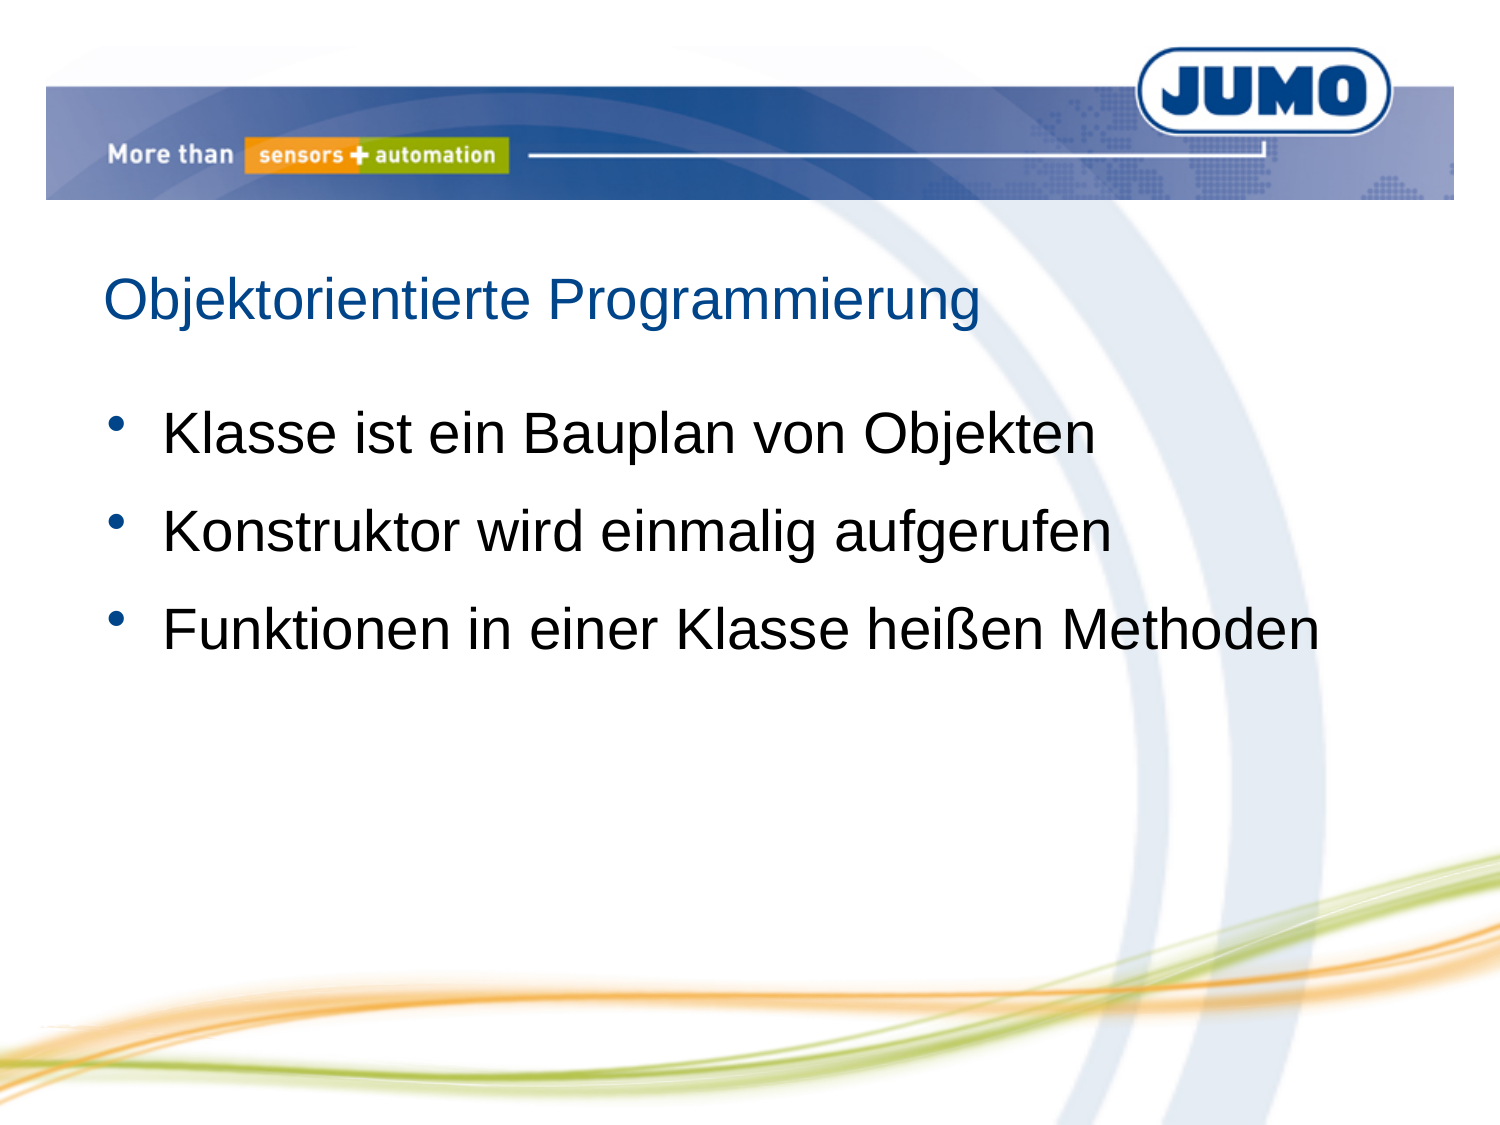

# Objektorientierte Programmierung
Klasse ist ein Bauplan von Objekten
Konstruktor wird einmalig aufgerufen
Funktionen in einer Klasse heißen Methoden